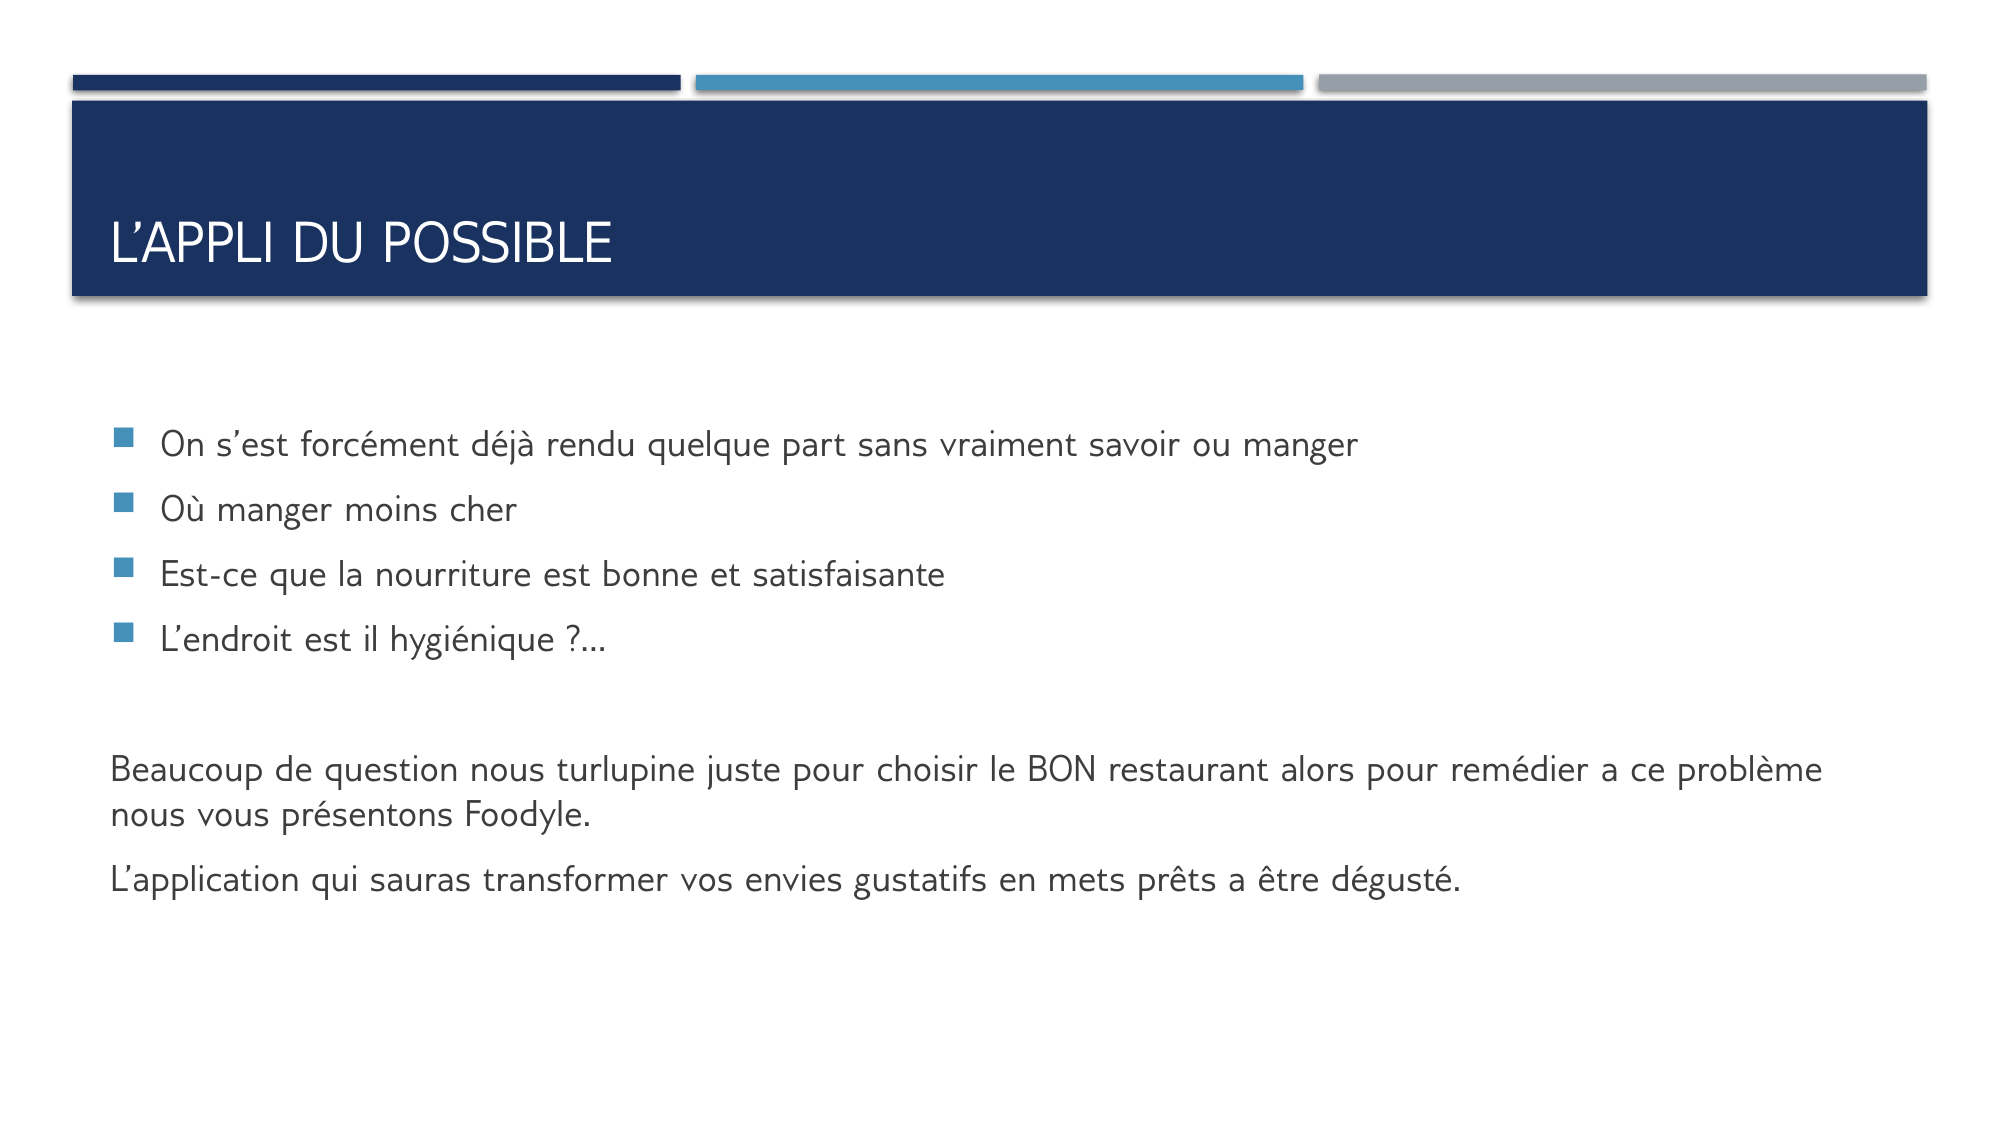

# l’appli du possible
On s’est forcément déjà rendu quelque part sans vraiment savoir ou manger
Où manger moins cher
Est-ce que la nourriture est bonne et satisfaisante
L’endroit est il hygiénique ?...

Beaucoup de question nous turlupine juste pour choisir le BON restaurant alors pour remédier a ce problème nous vous présentons Foodyle.
L’application qui sauras transformer vos envies gustatifs en mets prêts a être dégusté.